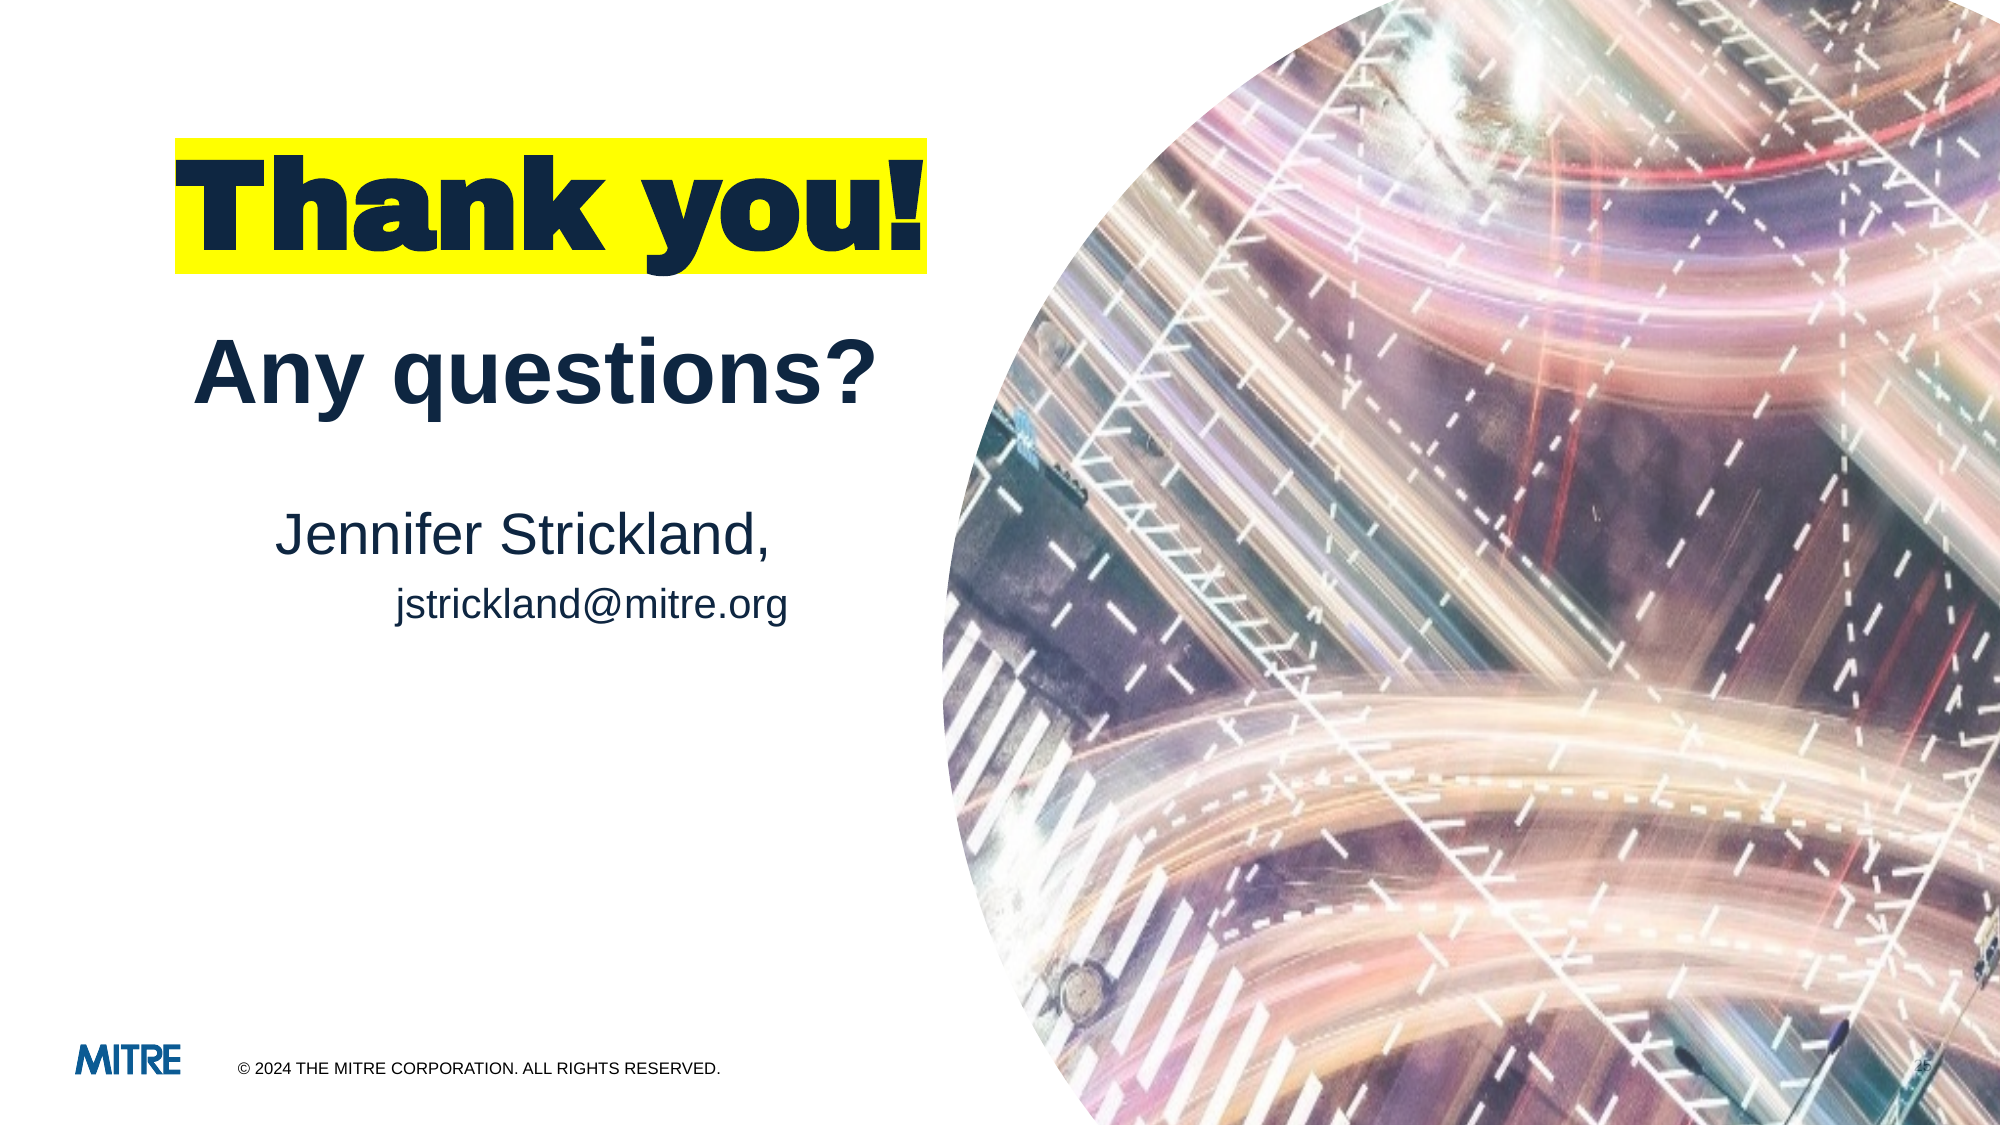

# Thank you!
Any questions?
Jennifer Strickland,
jstrickland@mitre.org
© 2024 THE MITRE CORPORATION. ALL RIGHTS RESERVED.
25